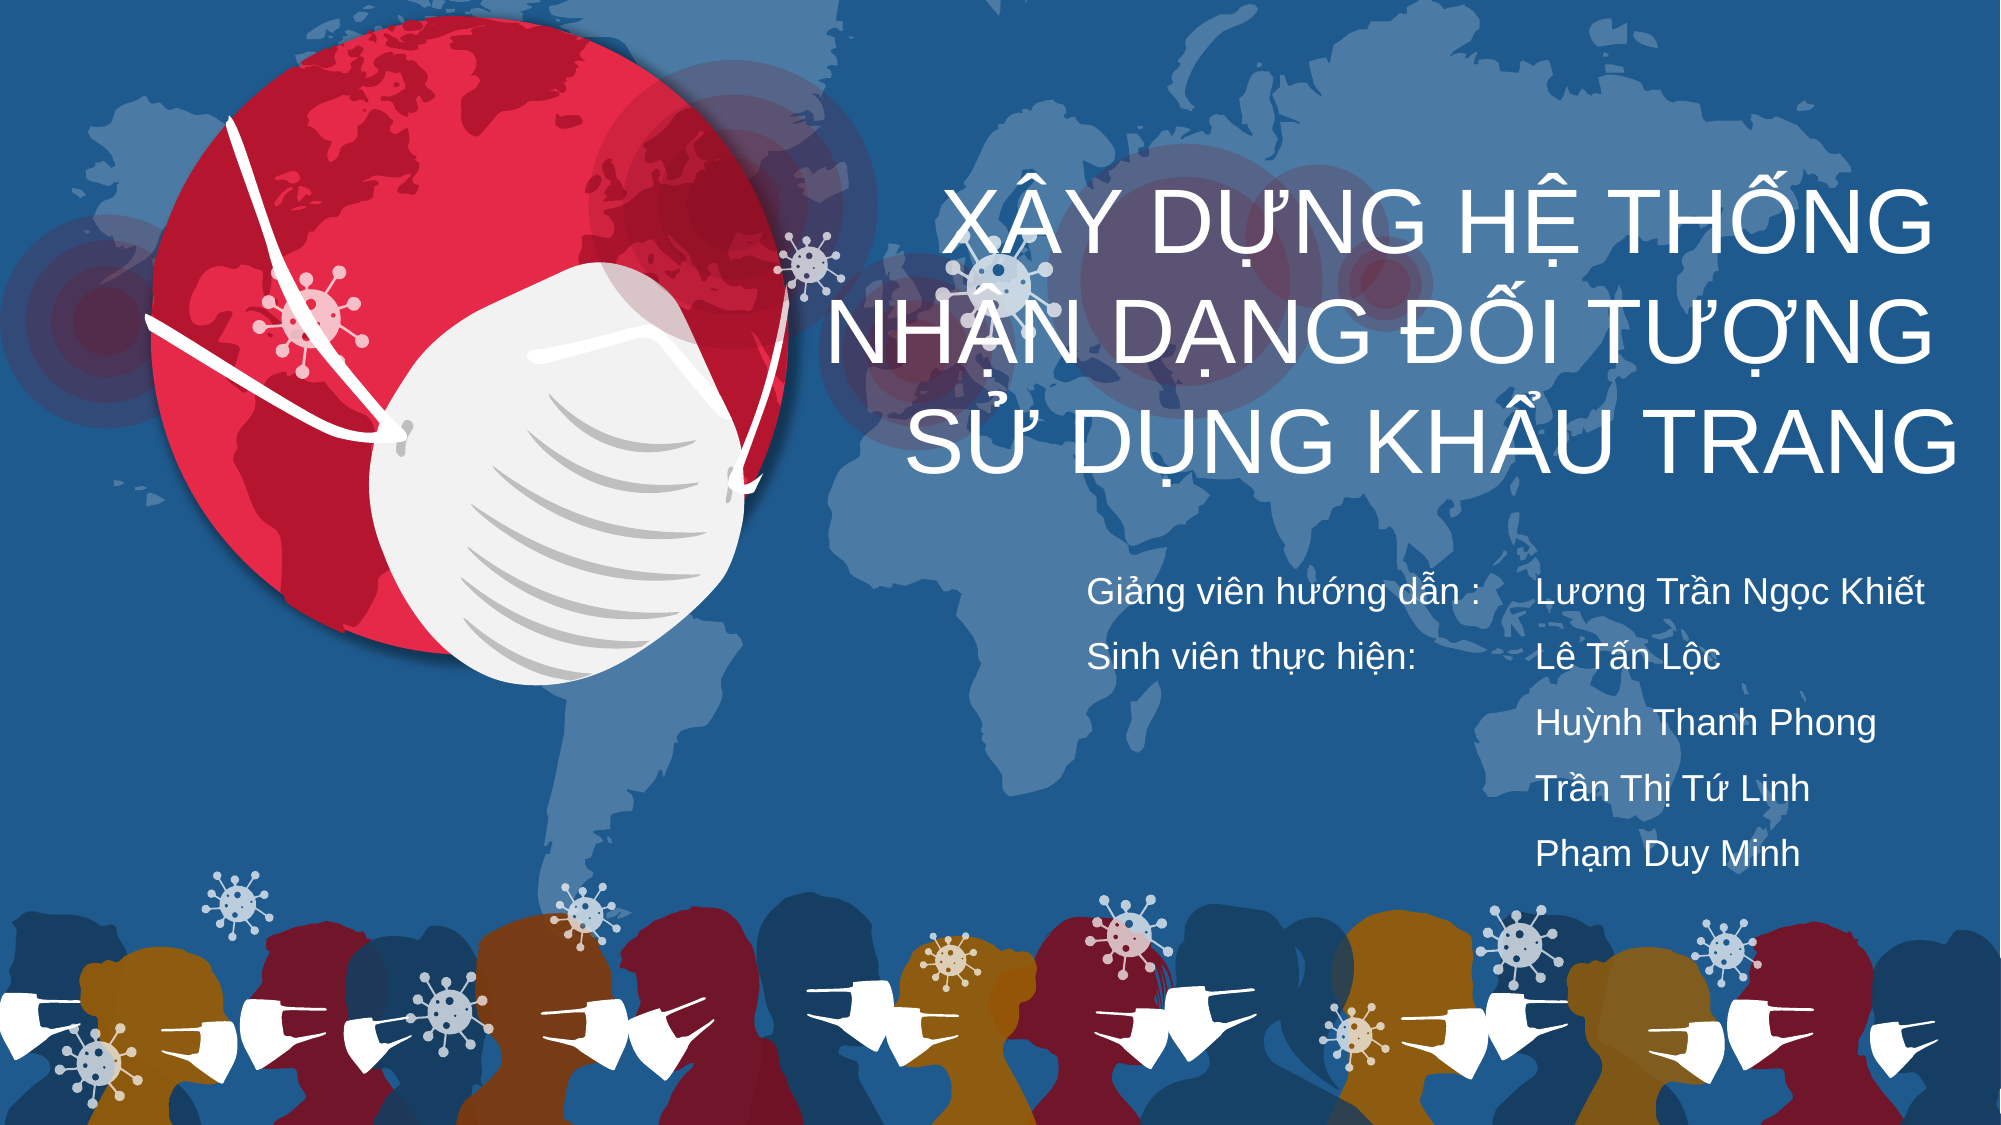

XÂY DỰNG HỆ THỐNG
NHẬN DẠNG ĐỐI TƯỢNG
SỬ DỤNG KHẨU TRANG

| Giảng viên hướng dẫn : | Lương Trần Ngọc Khiết |
| --- | --- |
| Sinh viên thực hiện: | Lê Tấn Lộc |
|  | Huỳnh Thanh Phong |
|  | Trần Thị Tứ Linh |
|  | Phạm Duy Minh |